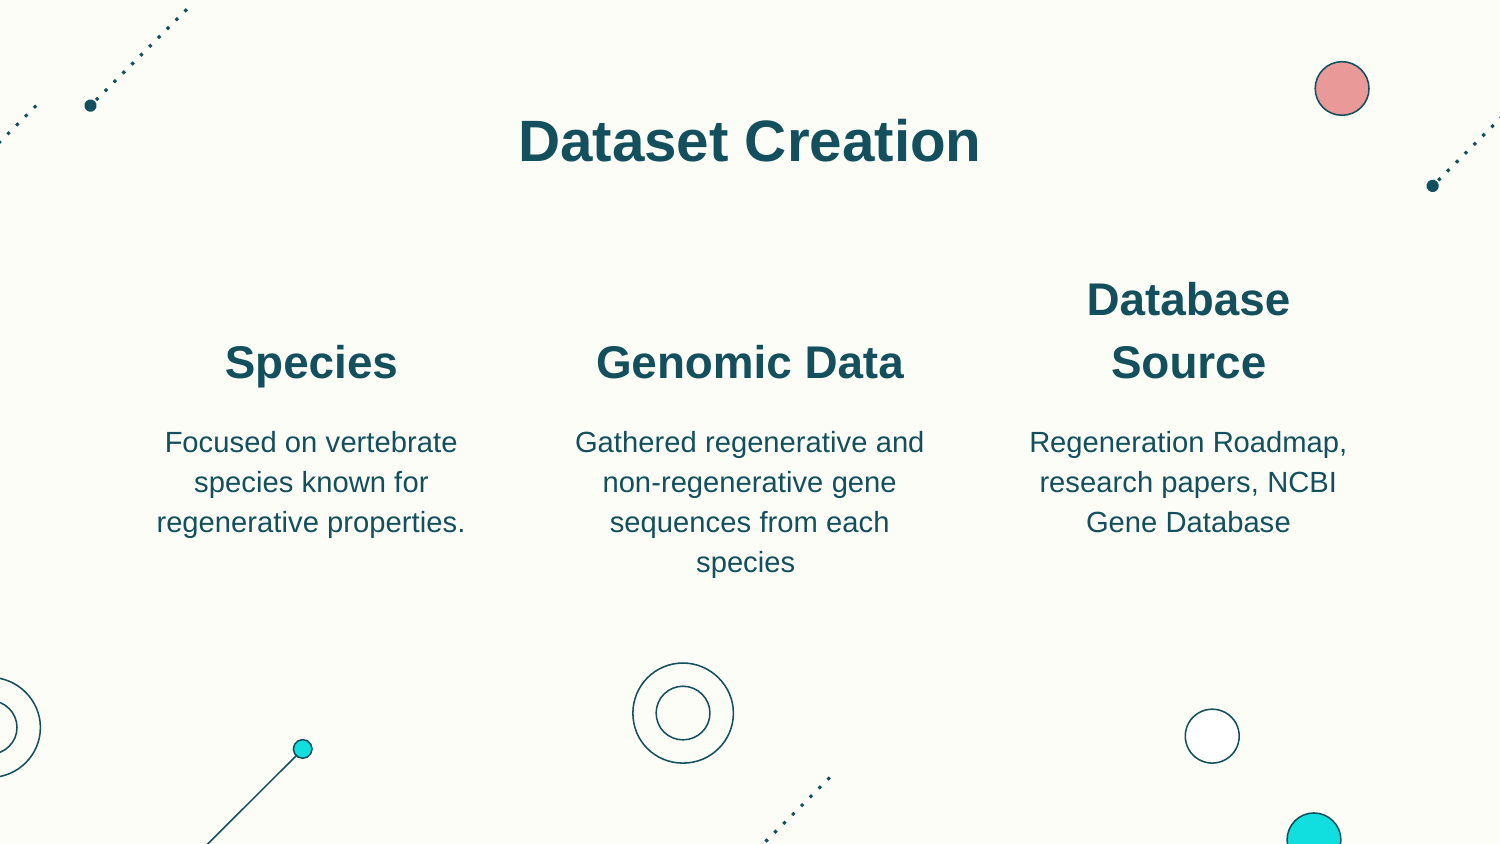

# Dataset Creation
Species
Genomic Data
Database Source
Focused on vertebrate species known for regenerative properties.
Gathered regenerative and non-regenerative gene sequences from each species
Regeneration Roadmap, research papers, NCBI Gene Database